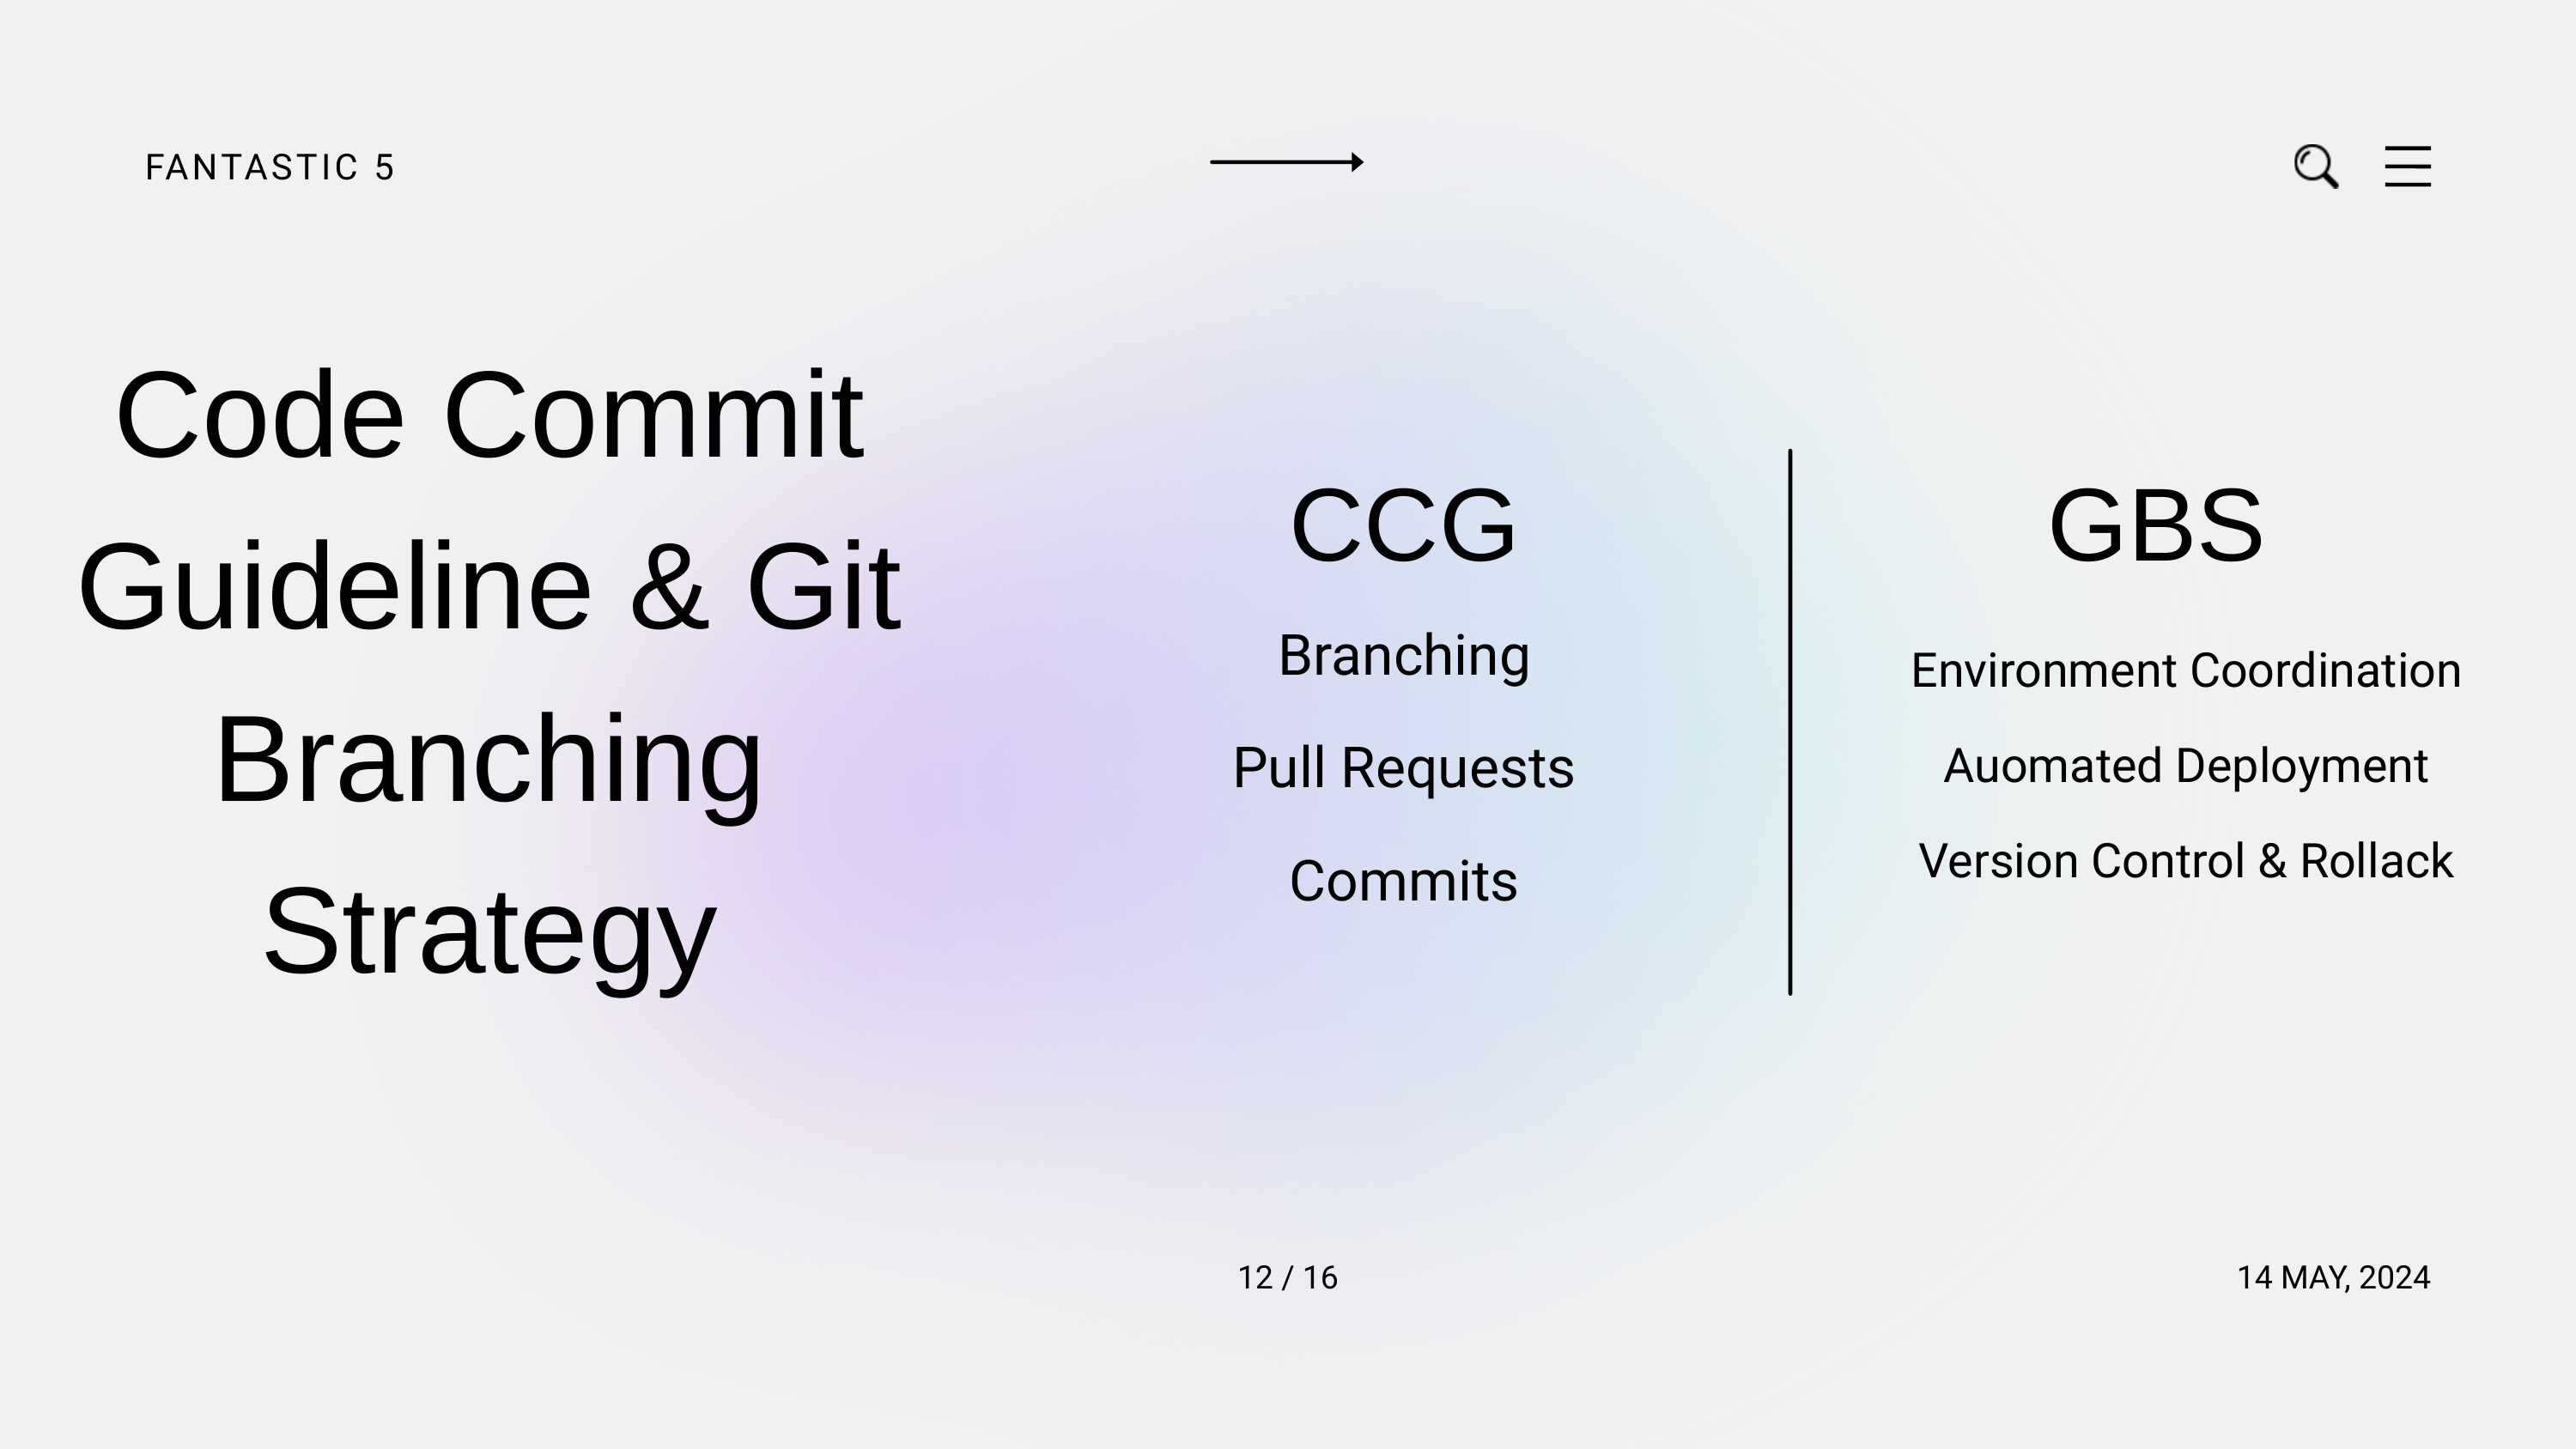

FANTASTIC 5

Code Commit Guideline & Git Branching Strategy
CCG
GBS
Branching
Pull Requests
Commits
Environment Coordination
Auomated Deployment
Version Control & Rollack

12 / 16
14 MAY, 2024